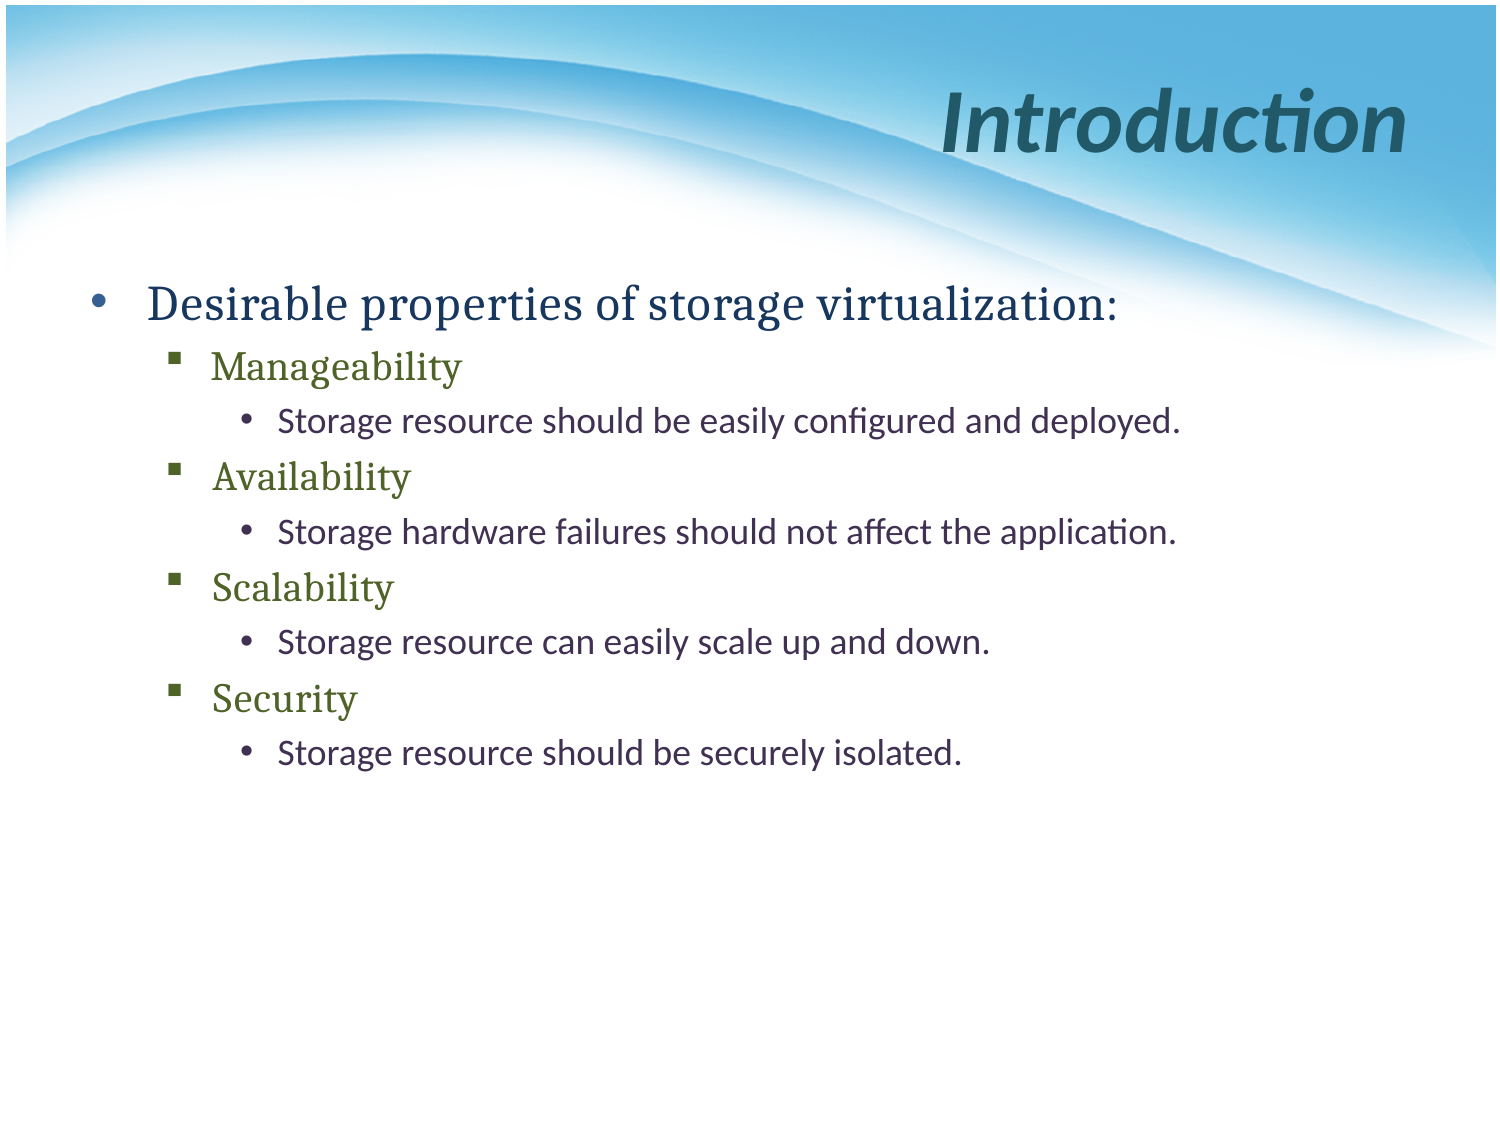

# Introduction
Desirable properties of storage virtualization:
Manageability
Storage resource should be easily configured and deployed.
Availability
Storage hardware failures should not affect the application.
Scalability
Storage resource can easily scale up and down.
Security
Storage resource should be securely isolated.